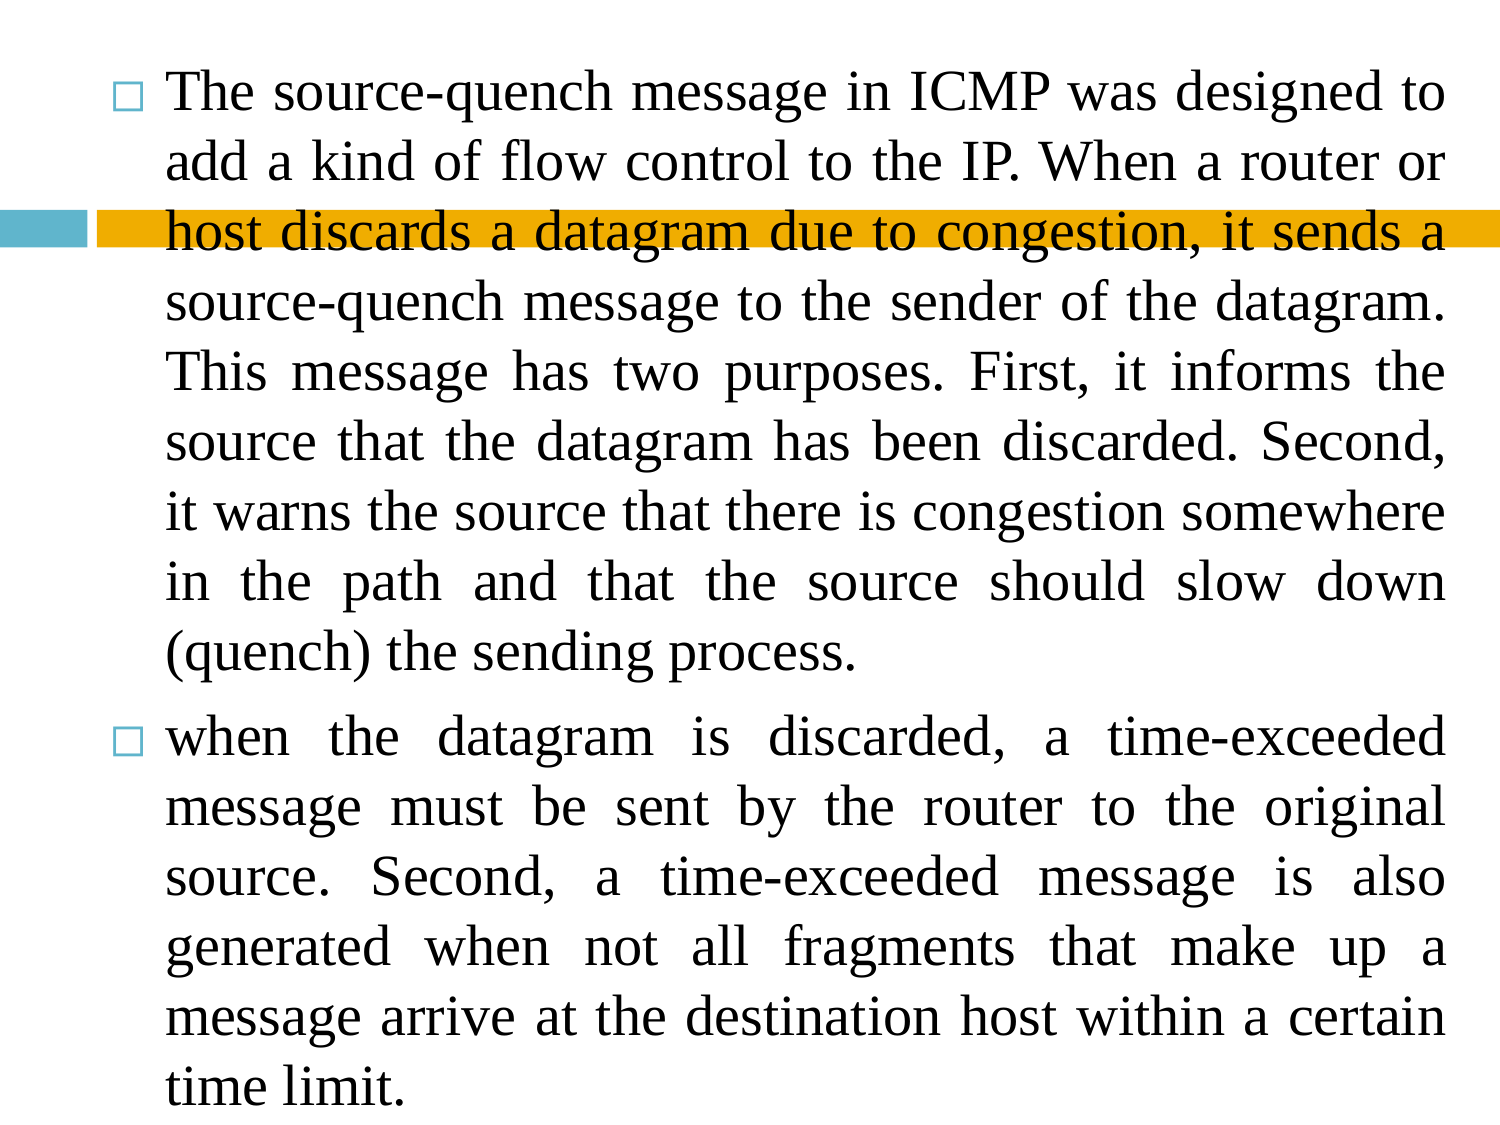

The source-quench message in ICMP was designed to add a kind of flow control to the IP. When a router or host discards a datagram due to congestion, it sends a source-quench message to the sender of the datagram. This message has two purposes. First, it informs the source that the datagram has been discarded. Second, it warns the source that there is congestion somewhere in the path and that the source should slow down (quench) the sending process.
when the datagram is discarded, a time-exceeded message must be sent by the router to the original source. Second, a time-exceeded message is also generated when not all fragments that make up a message arrive at the destination host within a certain time limit.